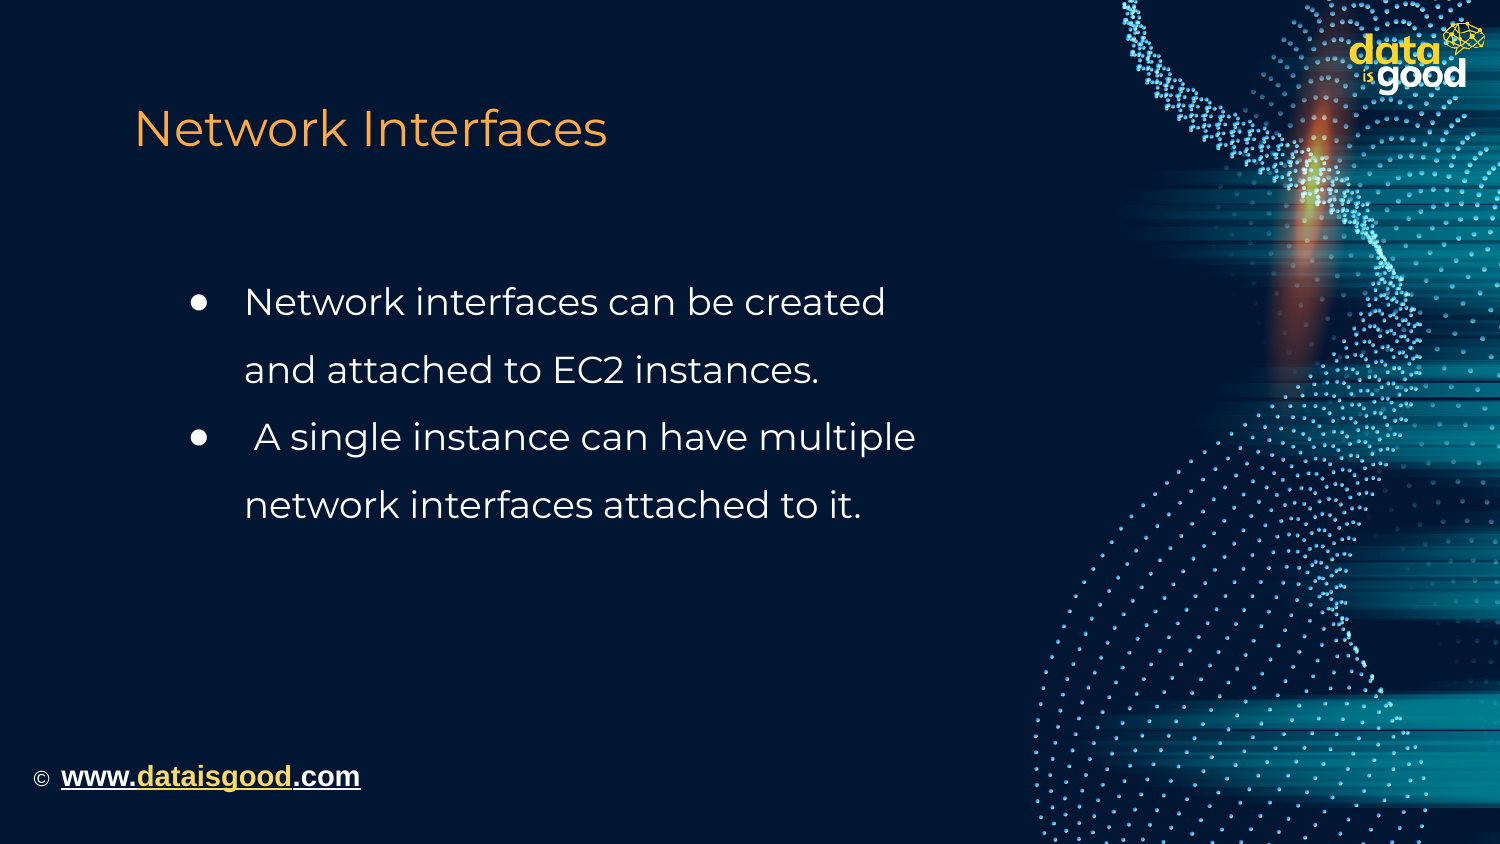

# Network Interfaces
Network interfaces can be created and attached to EC2 instances.
 A single instance can have multiple network interfaces attached to it.